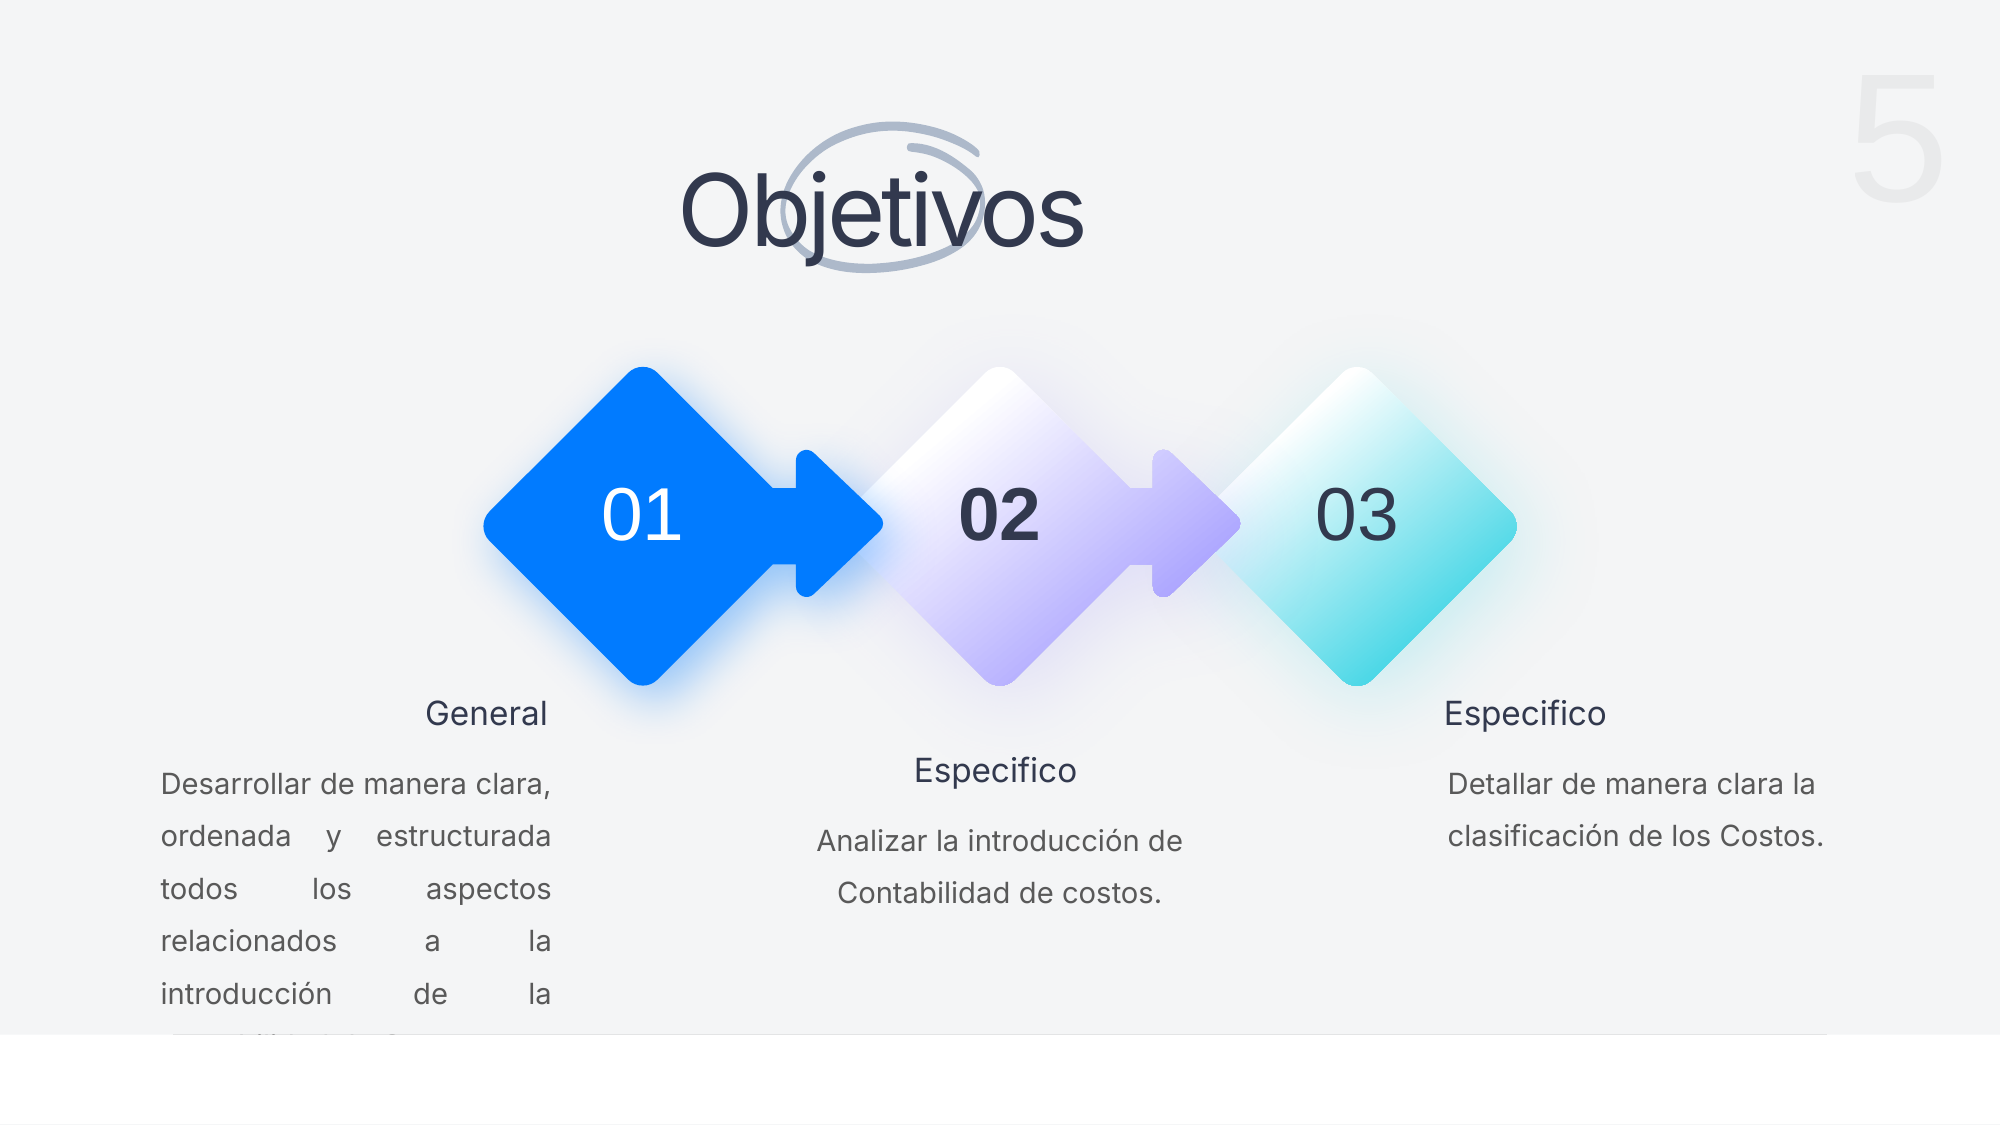

Objetivos

01

02

03
General
Especifico
Especifico
Desarrollar de manera clara, ordenada y estructurada todos los aspectos relacionados a la introducción de la contabilidad de Costos.
Detallar de manera clara la clasificación de los Costos.
Analizar la introducción de Contabilidad de costos.